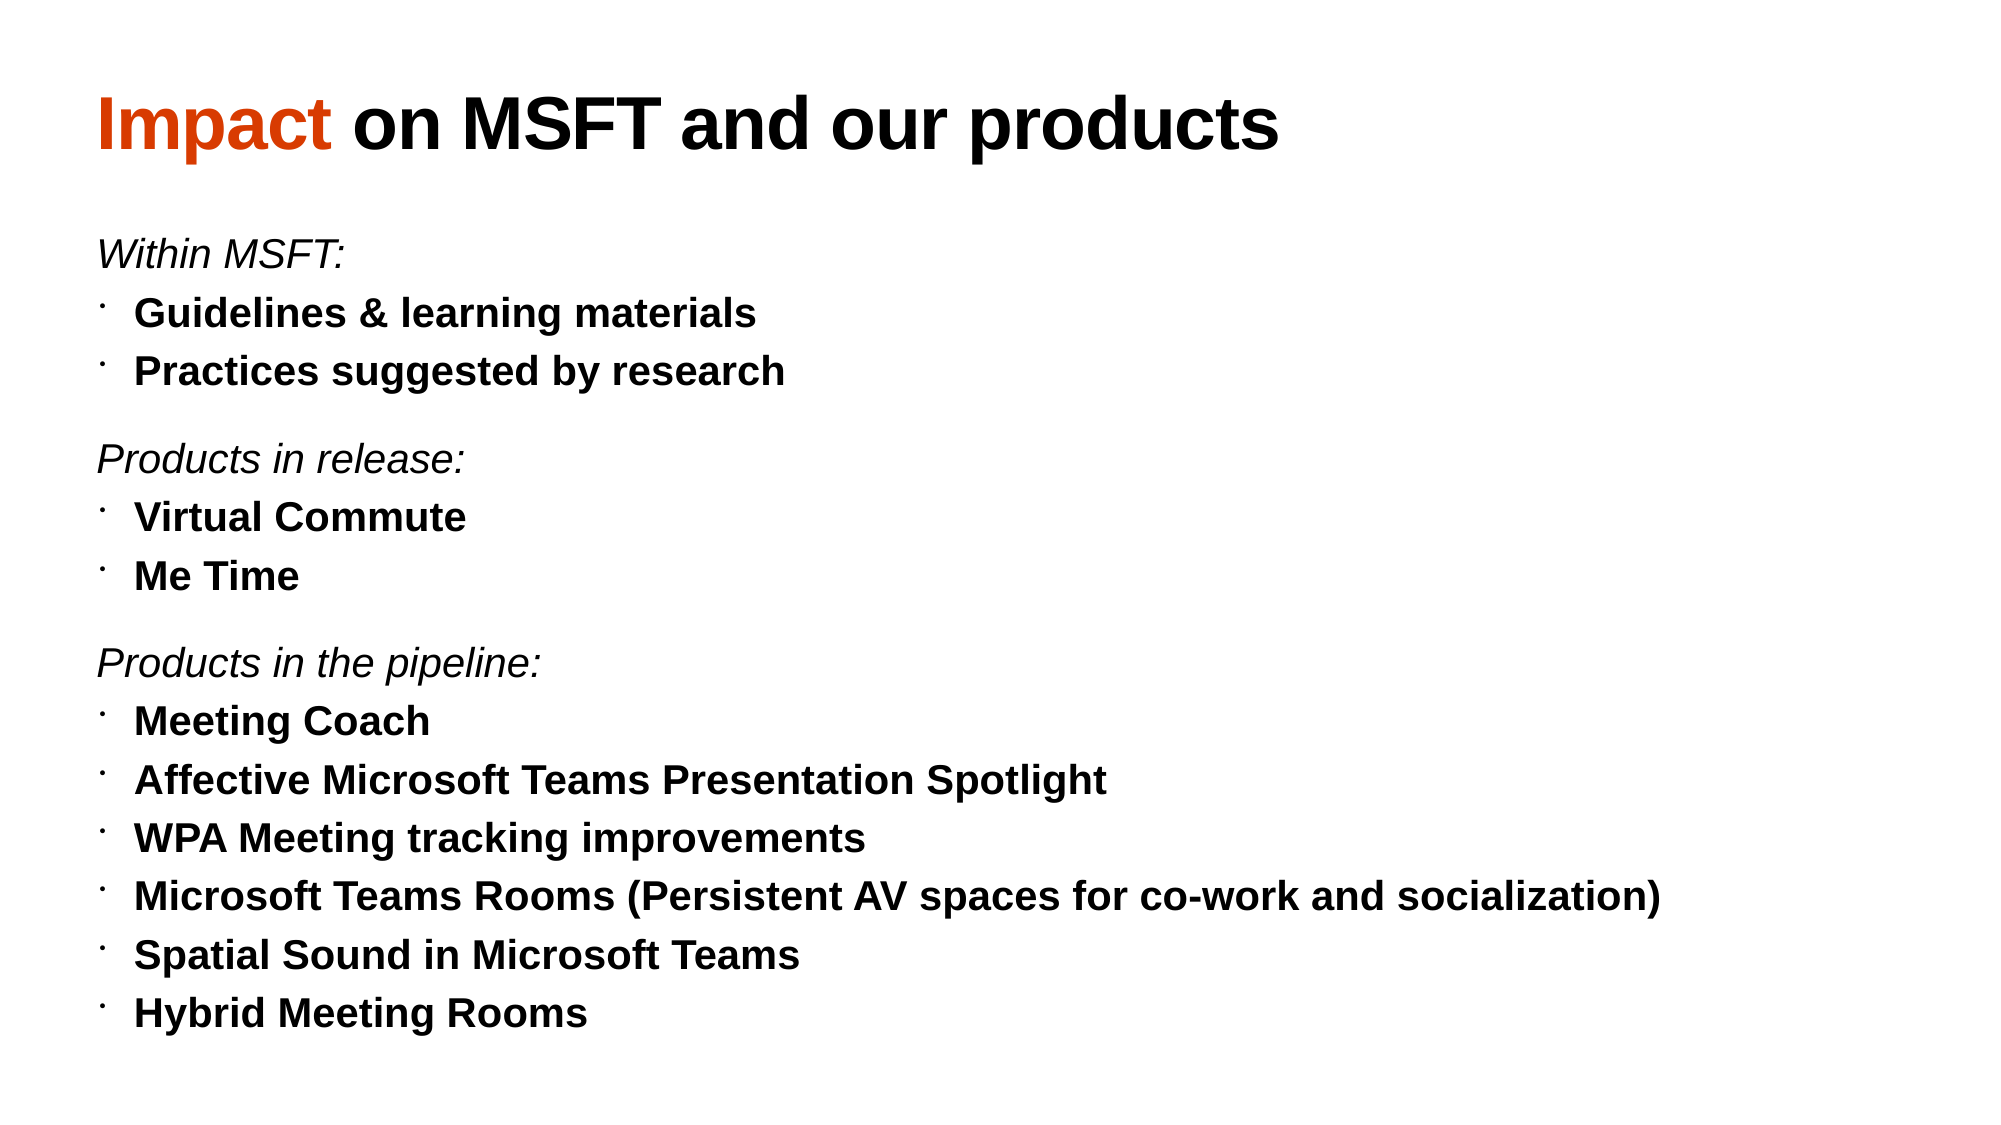

# Impact on MSFT and our products
Within MSFT:
Guidelines & learning materials
Practices suggested by research

Products in release:
Virtual Commute
Me Time

Products in the pipeline:
Meeting Coach
Affective Microsoft Teams Presentation Spotlight
WPA Meeting tracking improvements
Microsoft Teams Rooms (Persistent AV spaces for co-work and socialization)
Spatial Sound in Microsoft Teams
Hybrid Meeting Rooms